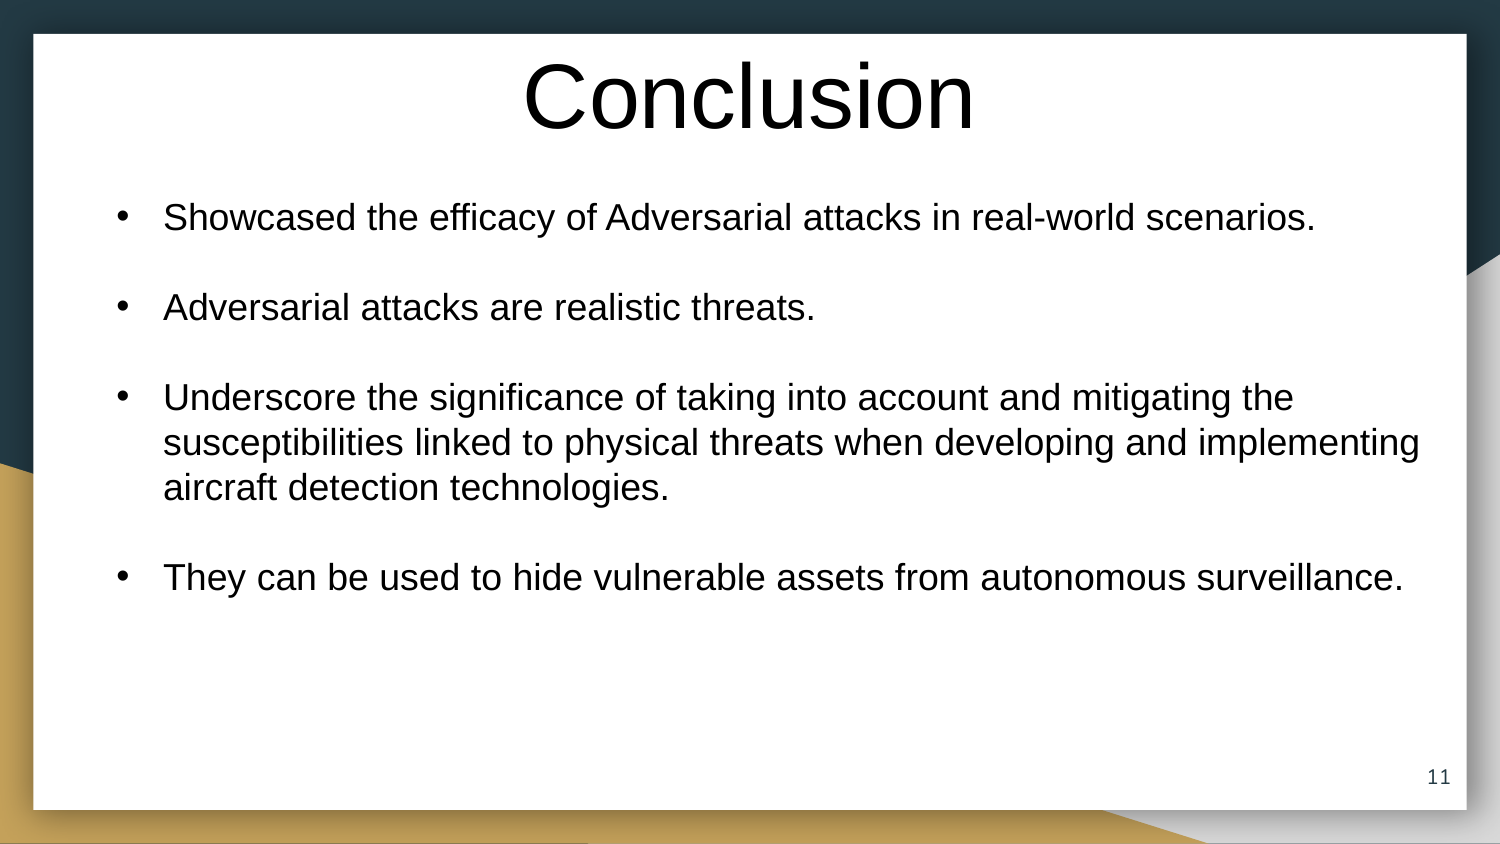

# Conclusion
Showcased the efficacy of Adversarial attacks in real-world scenarios.

Adversarial attacks are realistic threats.

Underscore the significance of taking into account and mitigating the susceptibilities linked to physical threats when developing and implementing aircraft detection technologies.

They can be used to hide vulnerable assets from autonomous surveillance.
11